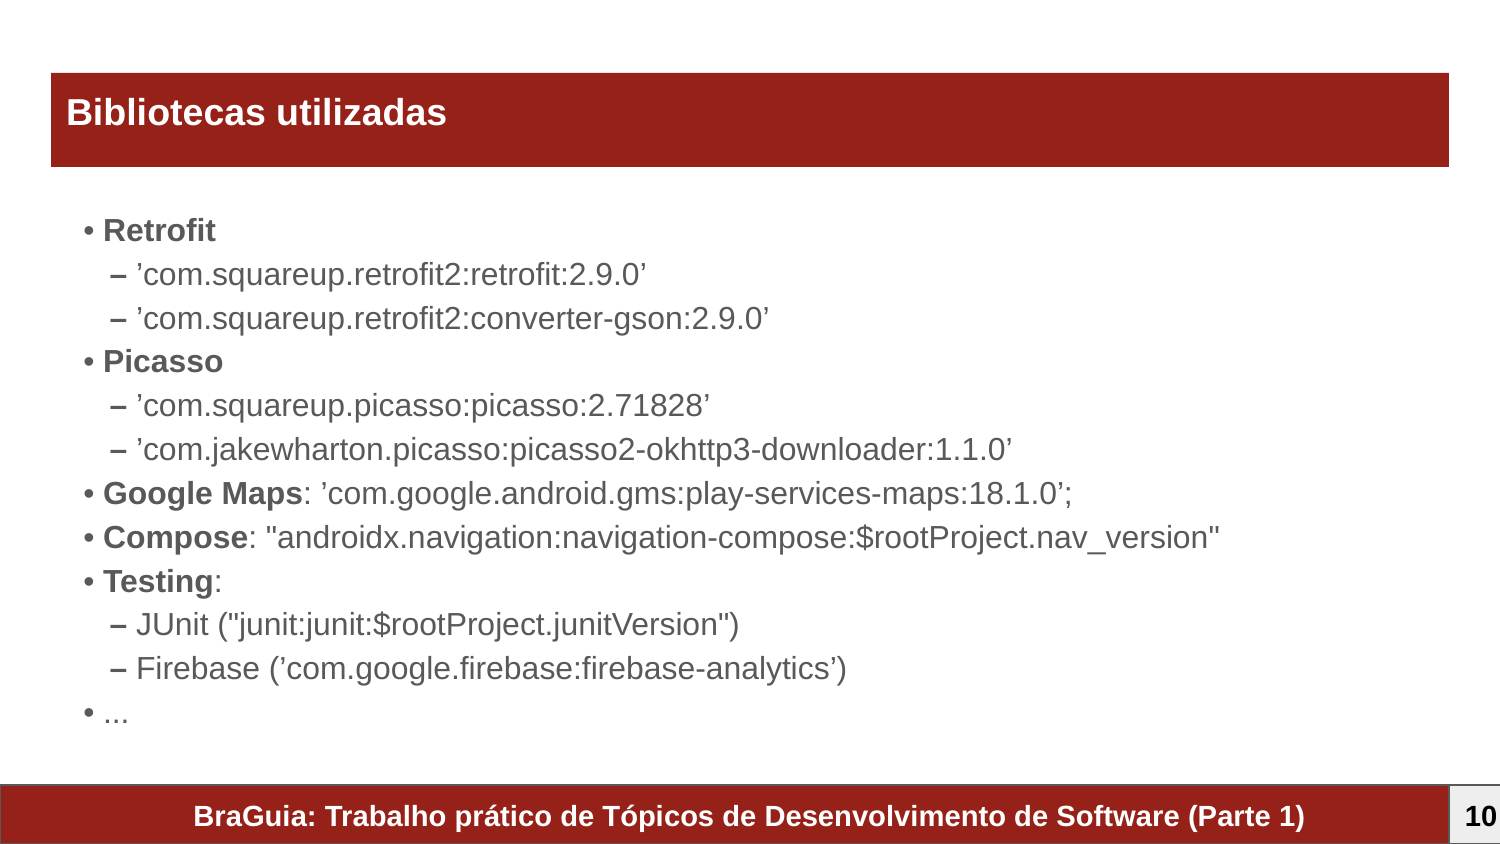

# Bibliotecas utilizadas
• Retrofit
   – ’com.squareup.retrofit2:retrofit:2.9.0’
   – ’com.squareup.retrofit2:converter-gson:2.9.0’
• Picasso
   – ’com.squareup.picasso:picasso:2.71828’
   – ’com.jakewharton.picasso:picasso2-okhttp3-downloader:1.1.0’
• Google Maps: ’com.google.android.gms:play-services-maps:18.1.0’;
• Compose: "androidx.navigation:navigation-compose:$rootProject.nav_version"
• Testing:
   – JUnit ("junit:junit:$rootProject.junitVersion")
   – Firebase (’com.google.firebase:firebase-analytics’)
• ...
BraGuia: Trabalho prático de Tópicos de Desenvolvimento de Software (Parte 1)
10